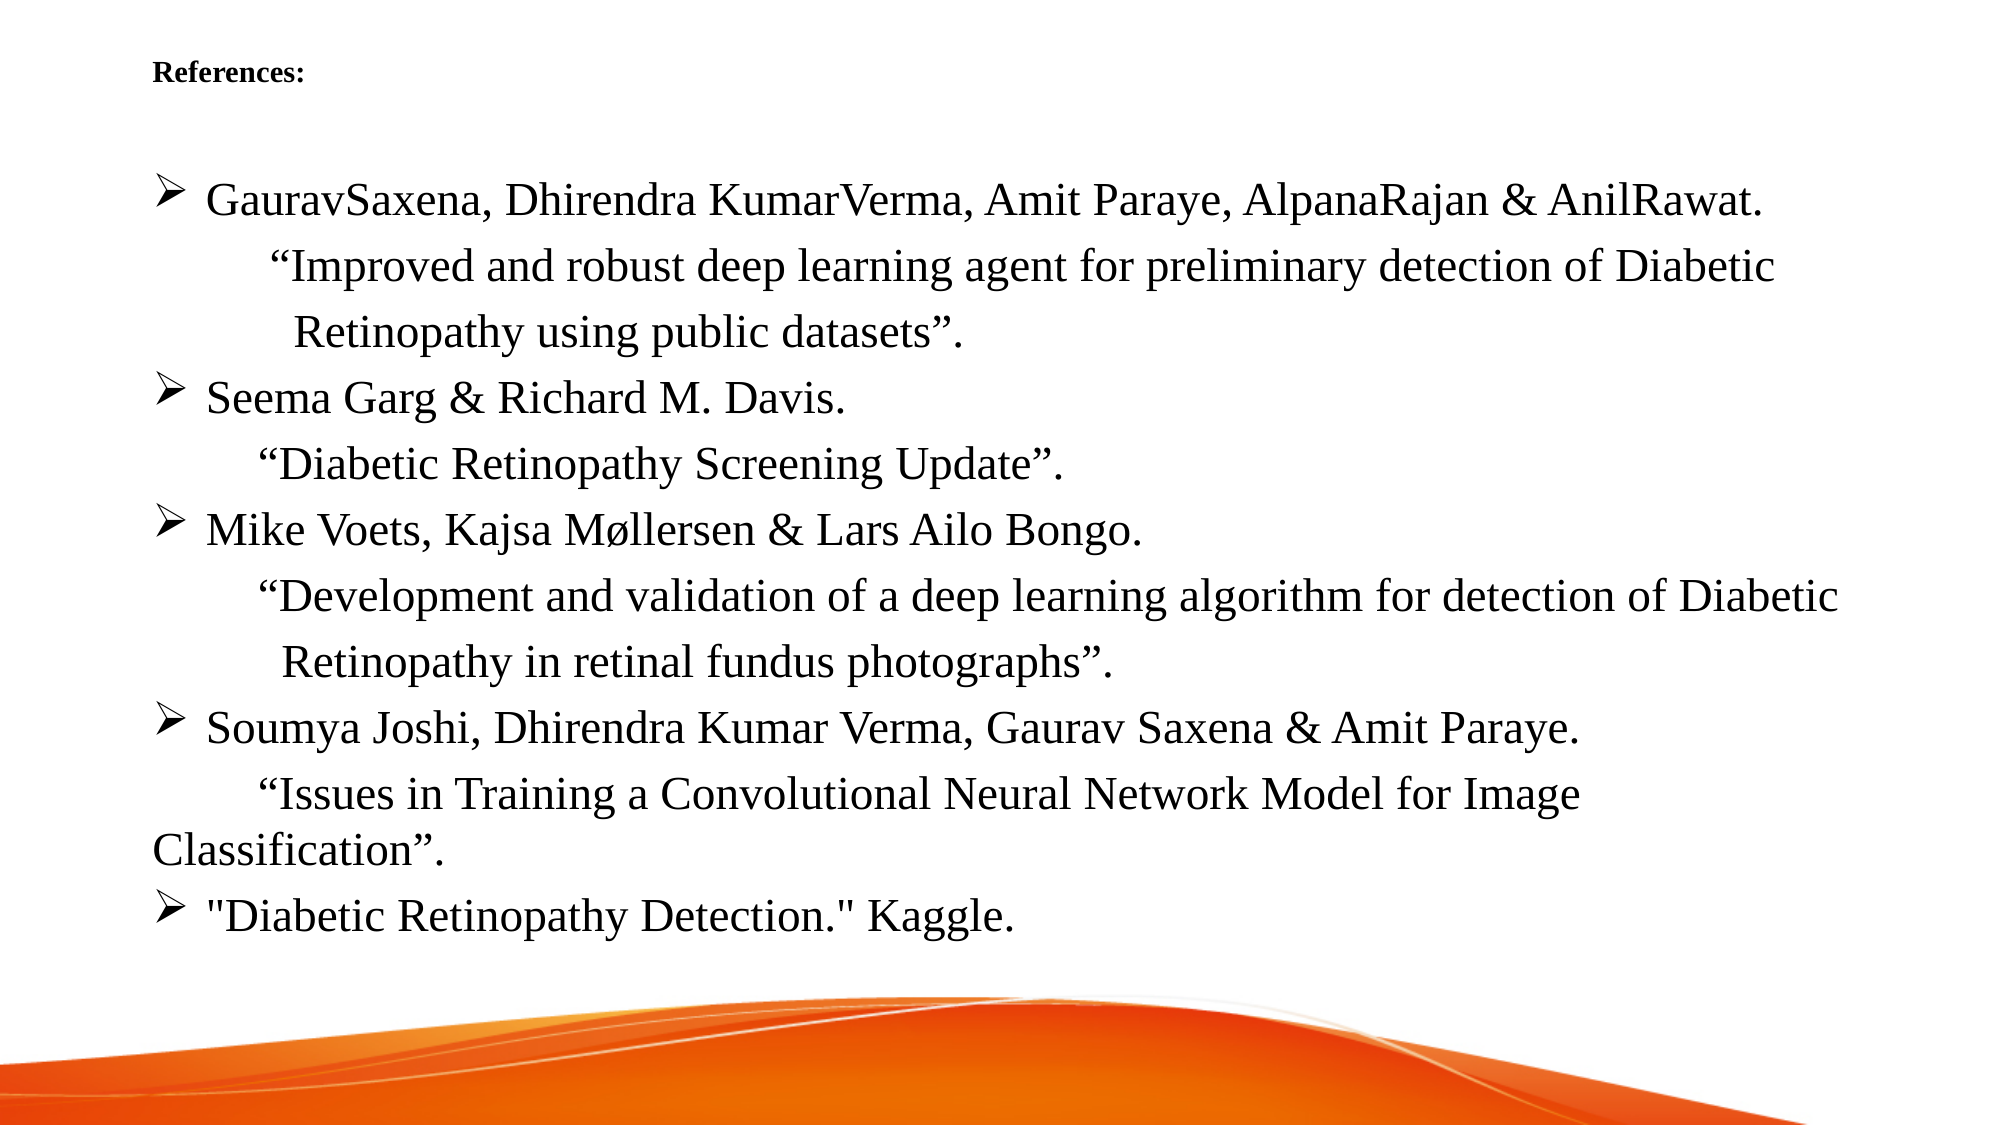

# References:
GauravSaxena, Dhirendra KumarVerma, Amit Paraye, AlpanaRajan & AnilRawat.
          “Improved and robust deep learning agent for preliminary detection of Diabetic
            Retinopathy using public datasets”.
Seema Garg & Richard M. Davis.
         “Diabetic Retinopathy Screening Update”.
Mike Voets, Kajsa Møllersen & Lars Ailo Bongo.
         “Development and validation of a deep learning algorithm for detection of Diabetic
           Retinopathy in retinal fundus photographs”.
Soumya Joshi, Dhirendra Kumar Verma, Gaurav Saxena & Amit Paraye.
         “Issues in Training a Convolutional Neural Network Model for Image Classification”.
"Diabetic Retinopathy Detection." Kaggle.